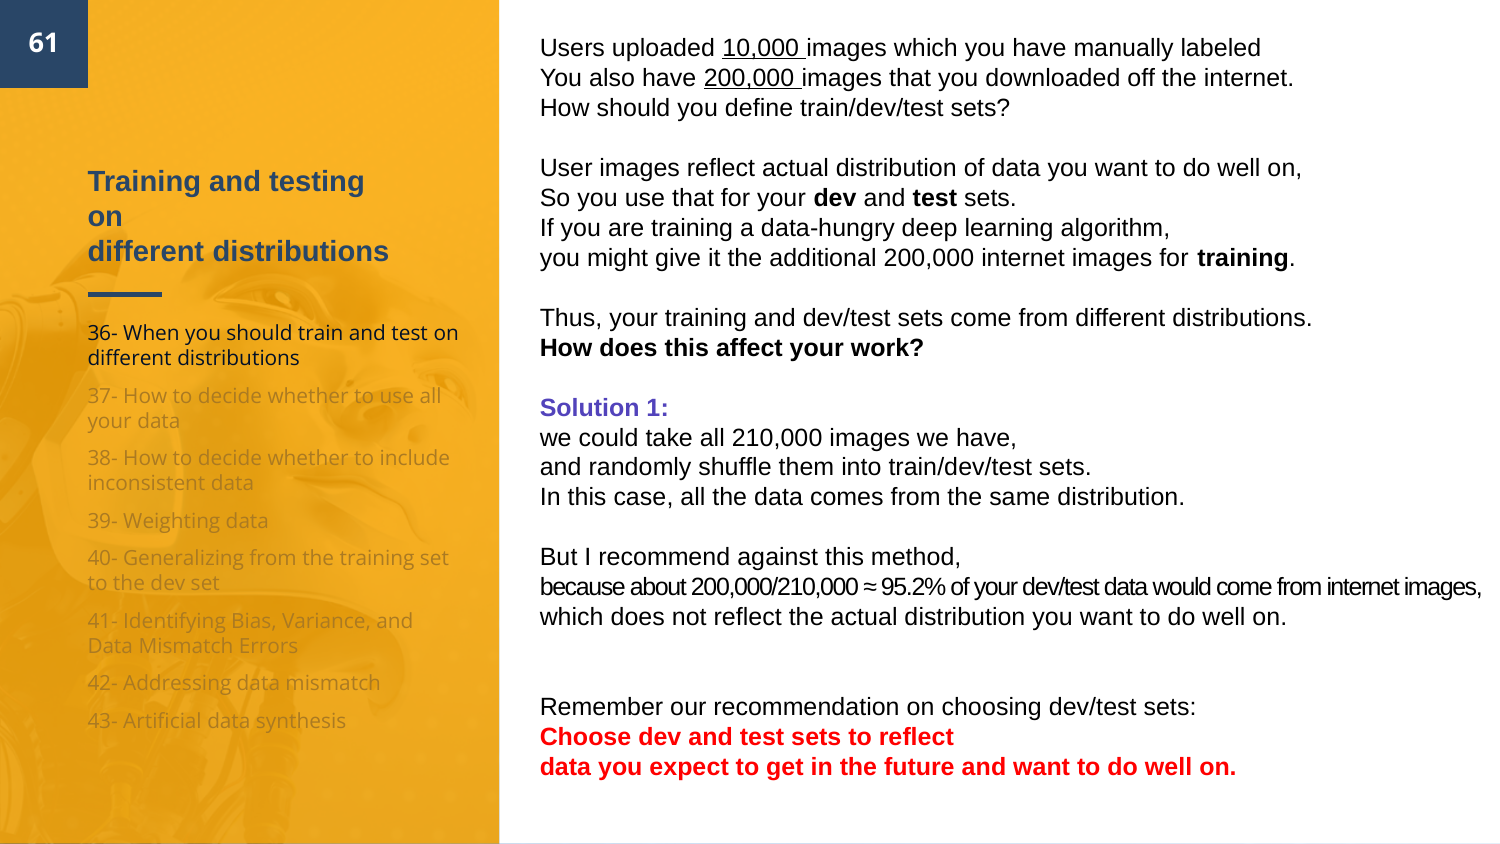

61
Users uploaded 10,000 images which you have manually labeled
You also have 200,000 images that you downloaded off the internet.
How should you define train/dev/test sets?

User images reflect actual distribution of data you want to do well on,
So you use that for your dev and test sets.
If you are training a data-hungry deep learning algorithm,
you might give it the additional 200,000 internet images for training.

Thus, your training and dev/test sets come from different distributions.
How does this affect your work?

Solution 1:
we could take all 210,000 images we have,
and randomly shuffle them into train/dev/test sets.
In this case, all the data comes from the same distribution.

But I recommend against this method,
because about 200,000/210,000 ≈ 95.2% of your dev/test data would come from internet images,
which does not reflect the actual distribution you want to do well on.

Remember our recommendation on choosing dev/test sets:
Choose dev and test sets to reflect
data you expect to get in the future and want to do well on.
# Training and testing on different distributions
36- When you should train and test on different distributions
37- How to decide whether to use all your data
38- How to decide whether to include inconsistent data
39- Weighting data
40- Generalizing from the training set to the dev set
41- Identifying Bias, Variance, and Data Mismatch Errors
42- Addressing data mismatch
43- Artificial data synthesis